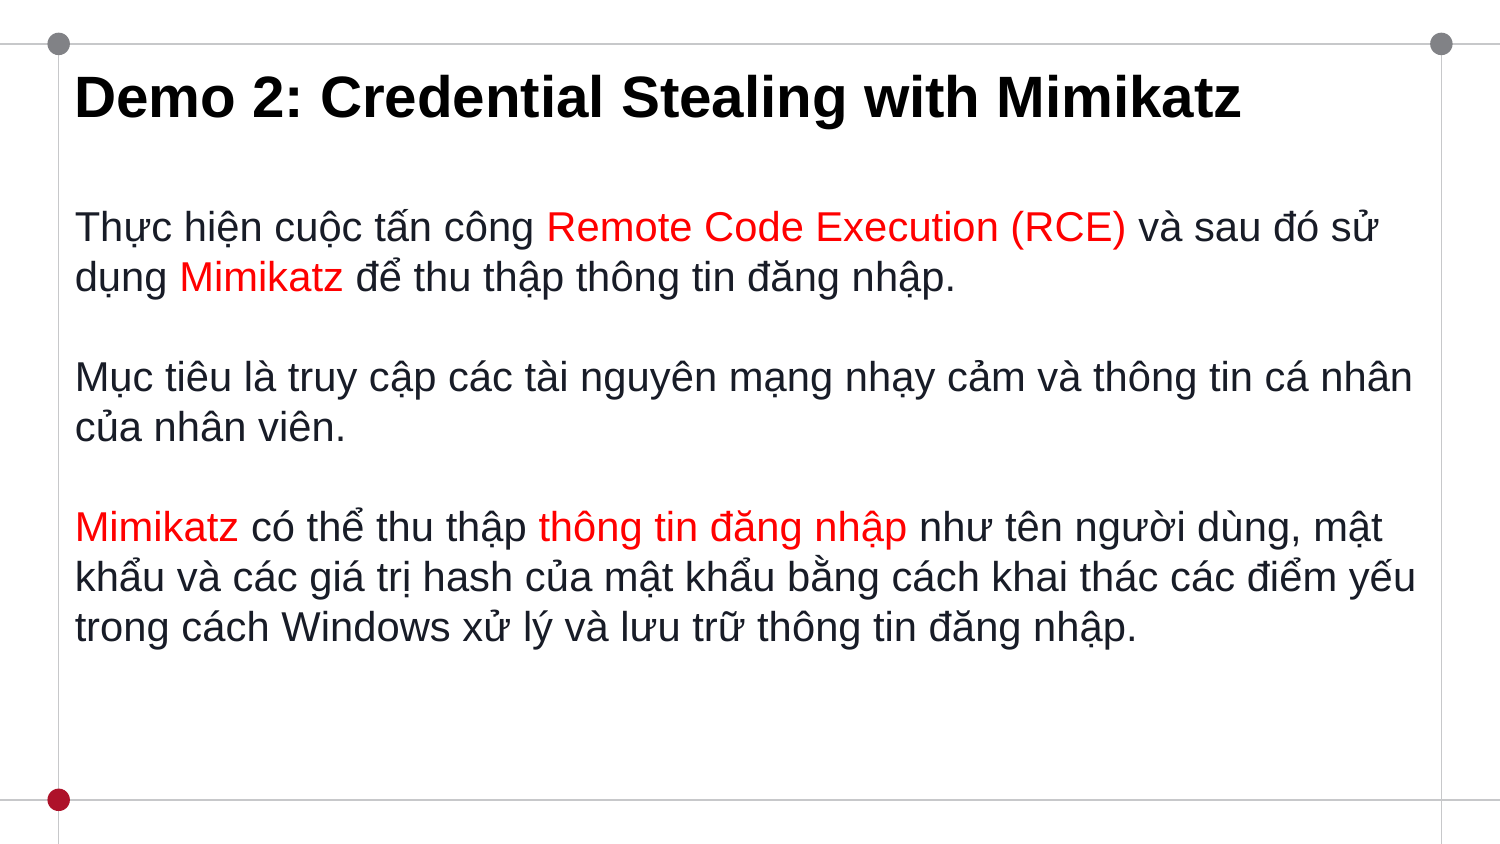

# Demo 2: Credential Stealing with Mimikatz
Thực hiện cuộc tấn công Remote Code Execution (RCE) và sau đó sử dụng Mimikatz để thu thập thông tin đăng nhập.

Mục tiêu là truy cập các tài nguyên mạng nhạy cảm và thông tin cá nhân của nhân viên.

Mimikatz có thể thu thập thông tin đăng nhập như tên người dùng, mật khẩu và các giá trị hash của mật khẩu bằng cách khai thác các điểm yếu trong cách Windows xử lý và lưu trữ thông tin đăng nhập.